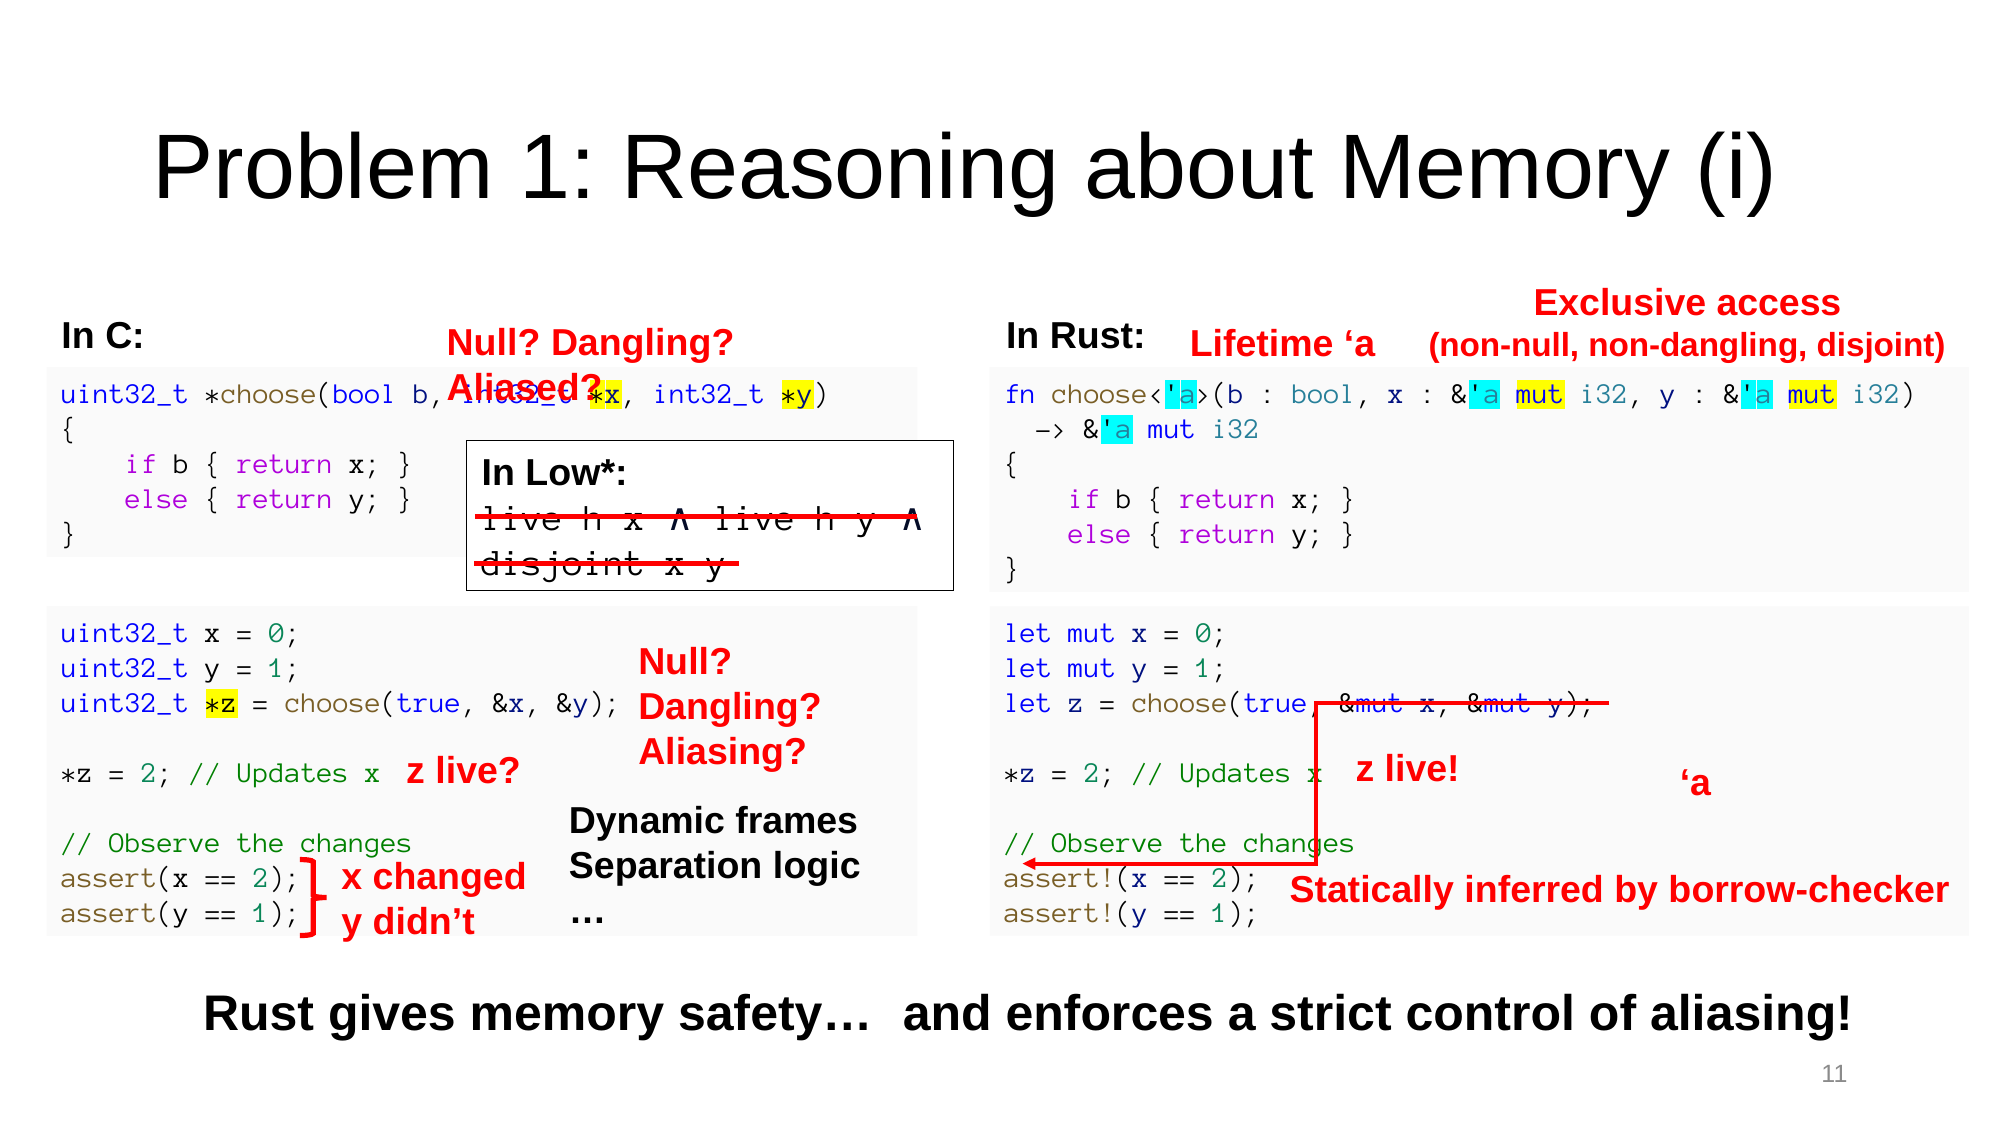

# Problem 1: Reasoning about Memory (i)
Exclusive access
(non-null, non-dangling, disjoint)
In C:
In Rust:
Null? Dangling? Aliased?
Lifetime ‘a
uint32_t *choose(bool b, int32_t *x, int32_t *y)
{
    if b { return x; }
    else { return y; }
}
uint32_t *choose(bool b, int32_t *x, int32_t *y)
{
    if b { return x; }
    else { return y; }
}
fn choose<'a>(b : bool, x : &'a mut i32, y : &'a mut i32)
  -> &'a mut i32
{
    if b { return x; }
    else { return y; }
}
fn choose<'a>(b : bool, x : &'a mut i32, y : &'a mut i32)
  -> &'a mut i32
{
    if b { return x; }
    else { return y; }
}
fn choose<'a>(b : bool, x : &'a mut i32, y : &'a mut i32)
  -> &'a mut i32
{
    if b { return x; }
    else { return y; }
}
In Low*:
live h x ∧ live h y ∧
disjoint x y
uint32_t x = 0;
uint32_t y = 1;
uint32_t *z = choose(true, &x, &y);
*z = 2; // Updates x
// Observe the changes
assert(x == 2);
assert(y == 1);
uint32_t x = 0;
uint32_t y = 1;
uint32_t *z = choose(true, &x, &y);
*z = 2; // Updates x
// Observe the changes
assert(x == 2);
assert(y == 1);
let mut x = 0;
let mut y = 1;
let z = choose(true, &mut x, &mut y);

*z = 2; // Updates x

// Observe the changes
assert!(x == 2);
assert!(y == 1);
Null? Dangling? Aliasing?
‘a
z live!
z live?
Dynamic frames
Separation logic
…
x changed
y didn’t

Statically inferred by borrow-checker
Rust gives memory safety…
and enforces a strict control of aliasing!
11